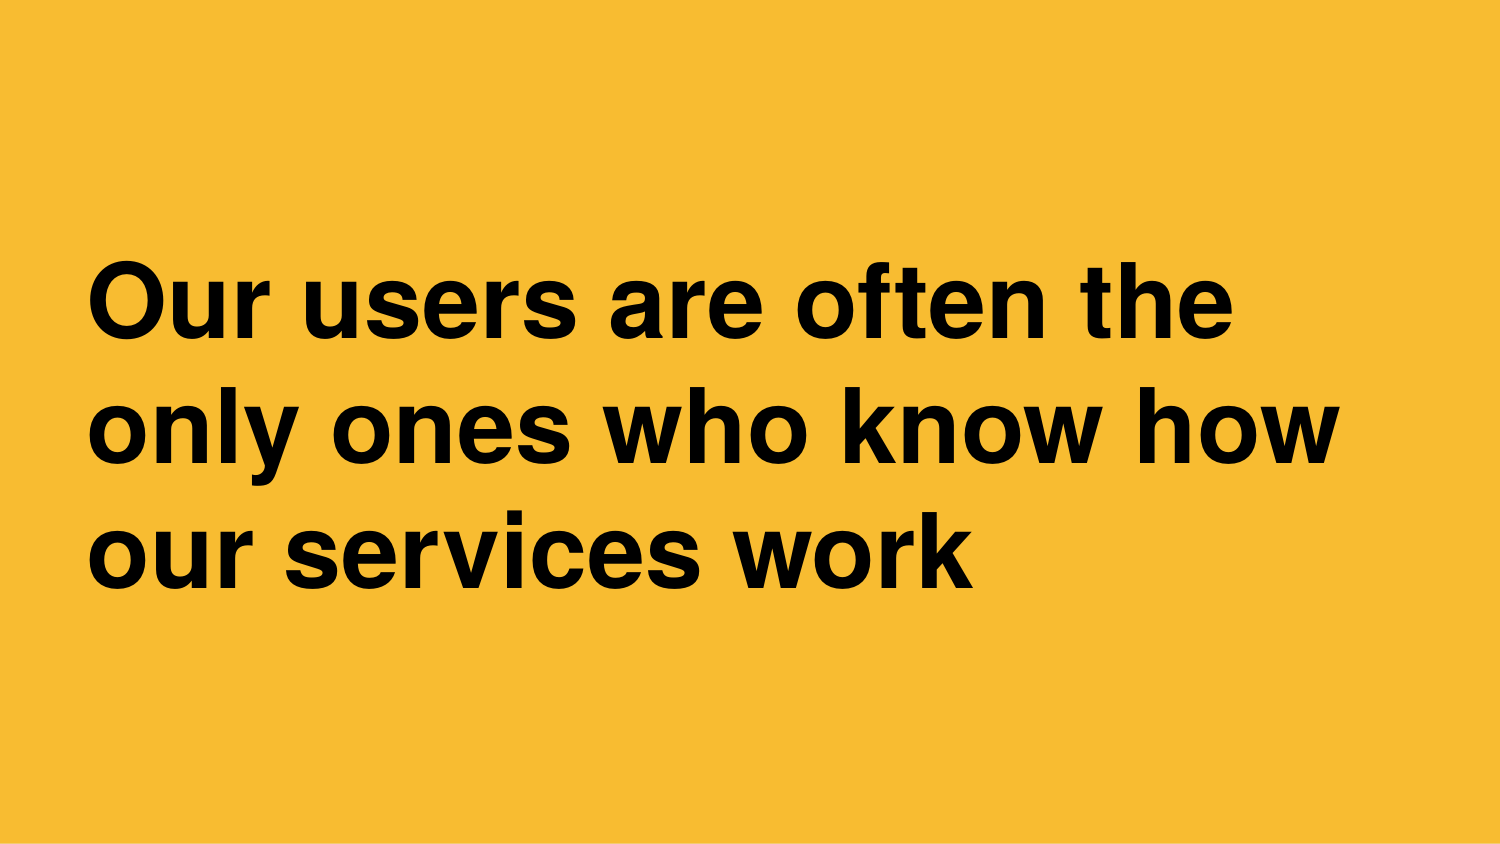

# Our users are often the only ones who know how our services work